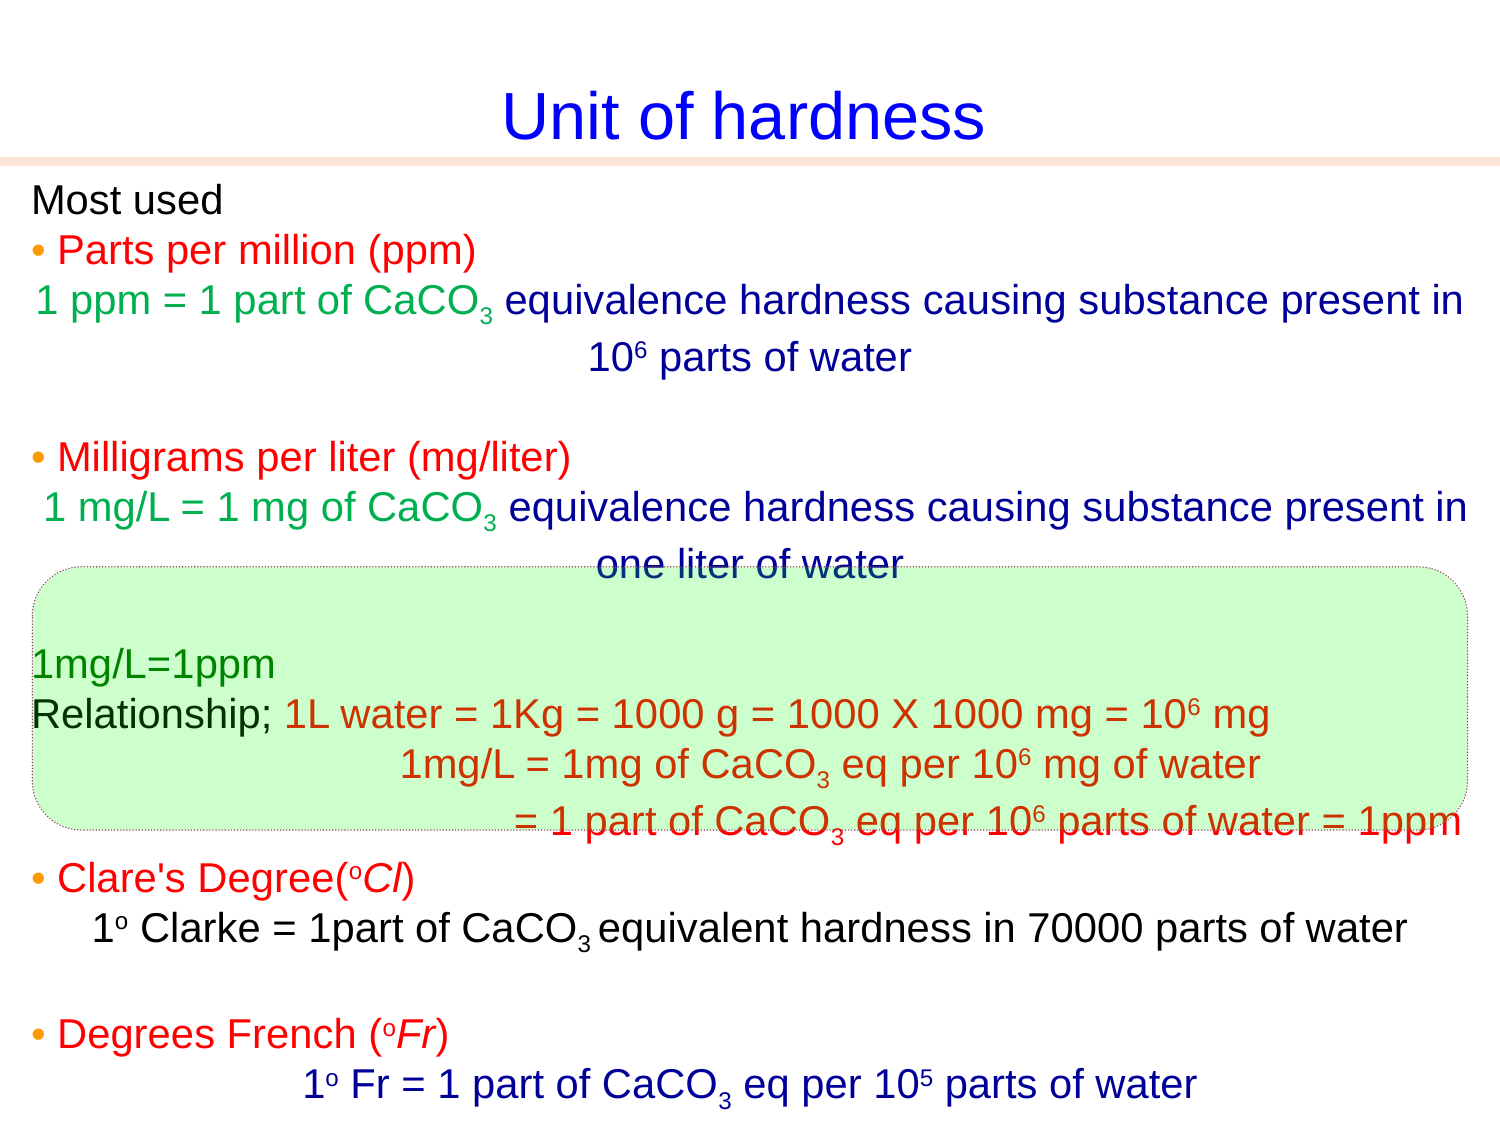

Unit of hardness
Most used
• Parts per million (ppm)
1 ppm = 1 part of CaCO3 equivalence hardness causing substance present in 106 parts of water

• Milligrams per liter (mg/liter)
 1 mg/L = 1 mg of CaCO3 equivalence hardness causing substance present in one liter of water

1mg/L=1ppm
Relationship; 1L water = 1Kg = 1000 g = 1000 X 1000 mg = 106 mg
	                   1mg/L = 1mg of CaCO3 eq per 106 mg of water
                                          = 1 part of CaCO3 eq per 106 parts of water = 1ppm
• Clare's Degree(oCl)
1o Clarke = 1part of CaCO3 equivalent hardness in 70000 parts of water

• Degrees French (oFr)
1o Fr = 1 part of CaCO3 eq per 105 parts of water